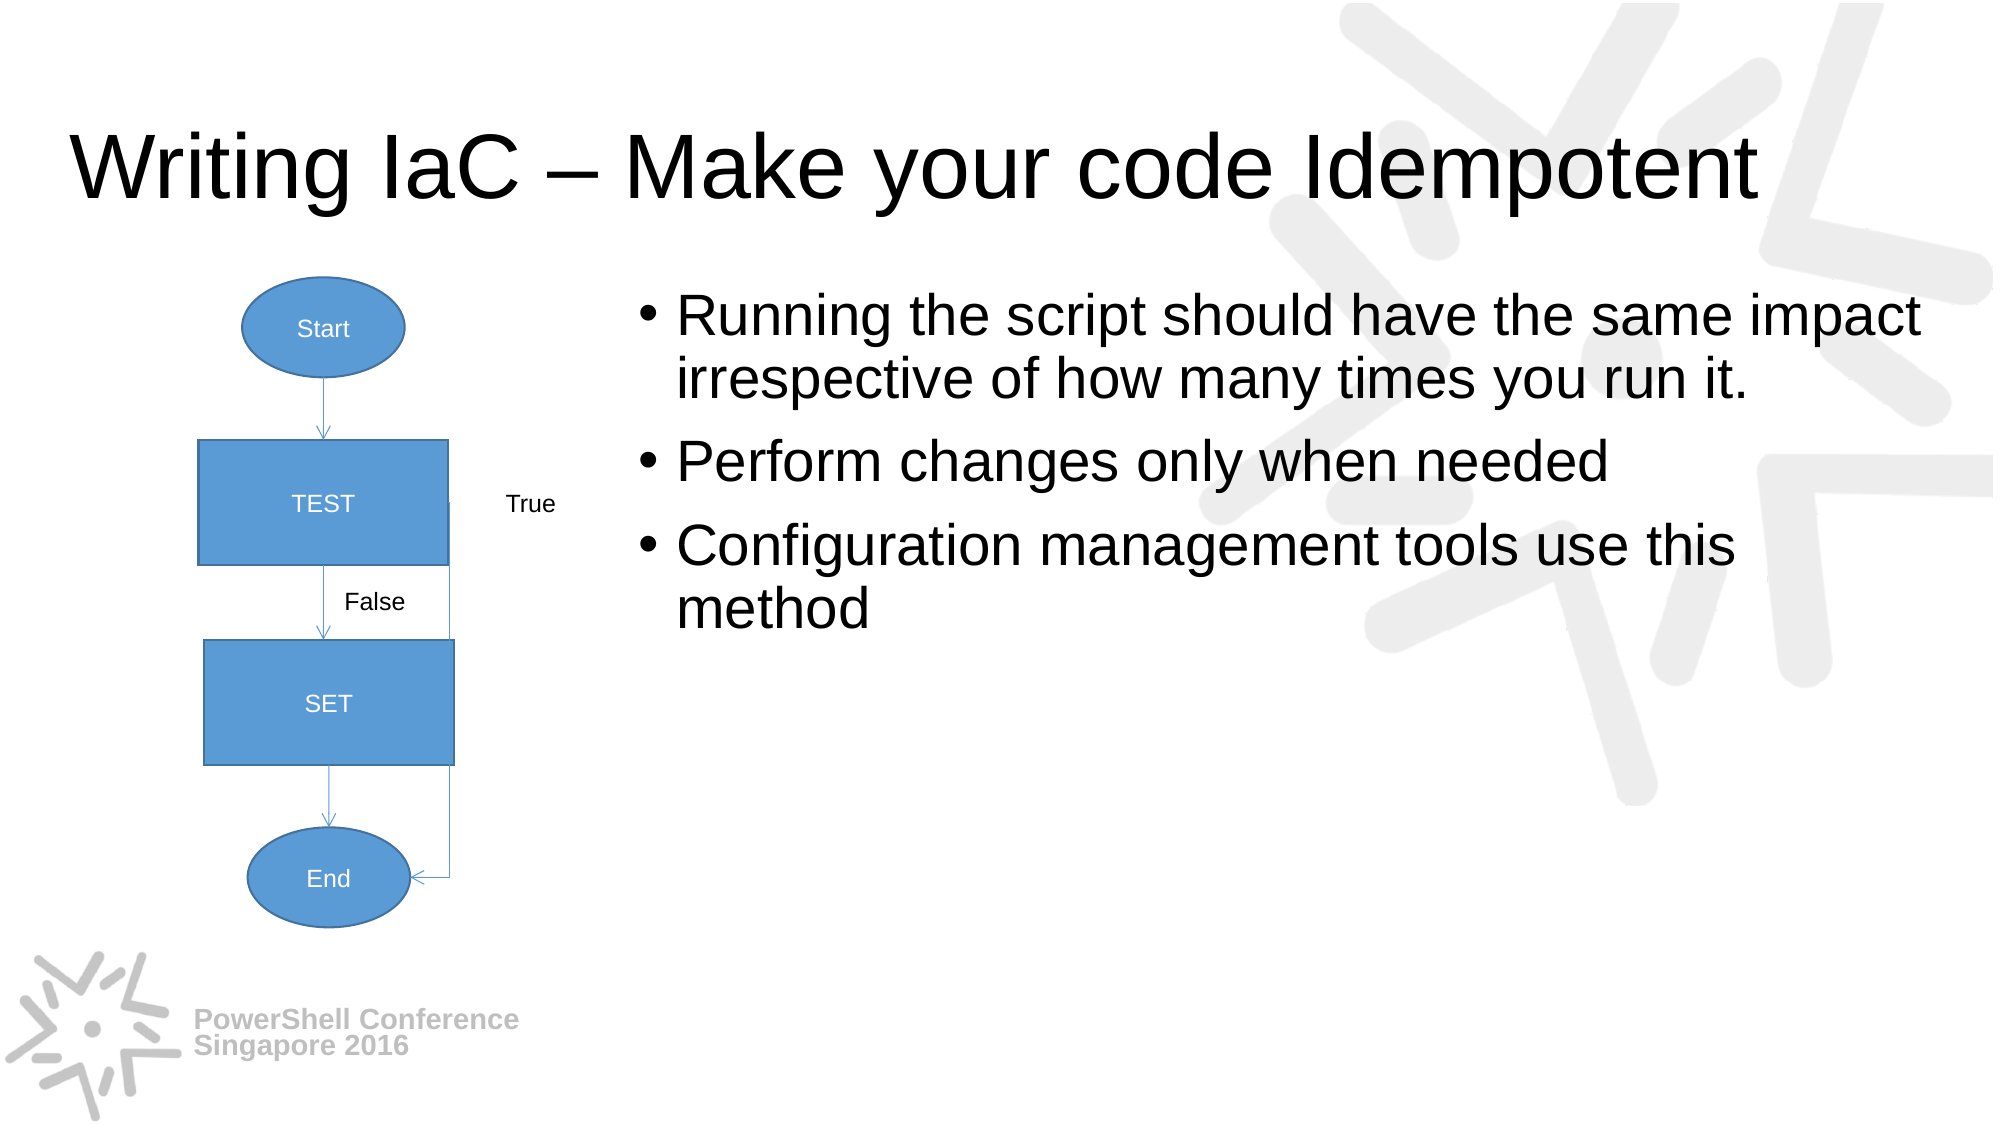

# Writing IaC – Make your code Idempotent
Start
Running the script should have the same impact irrespective of how many times you run it.
Perform changes only when needed
Configuration management tools use this method
TEST
True
False
SET
End